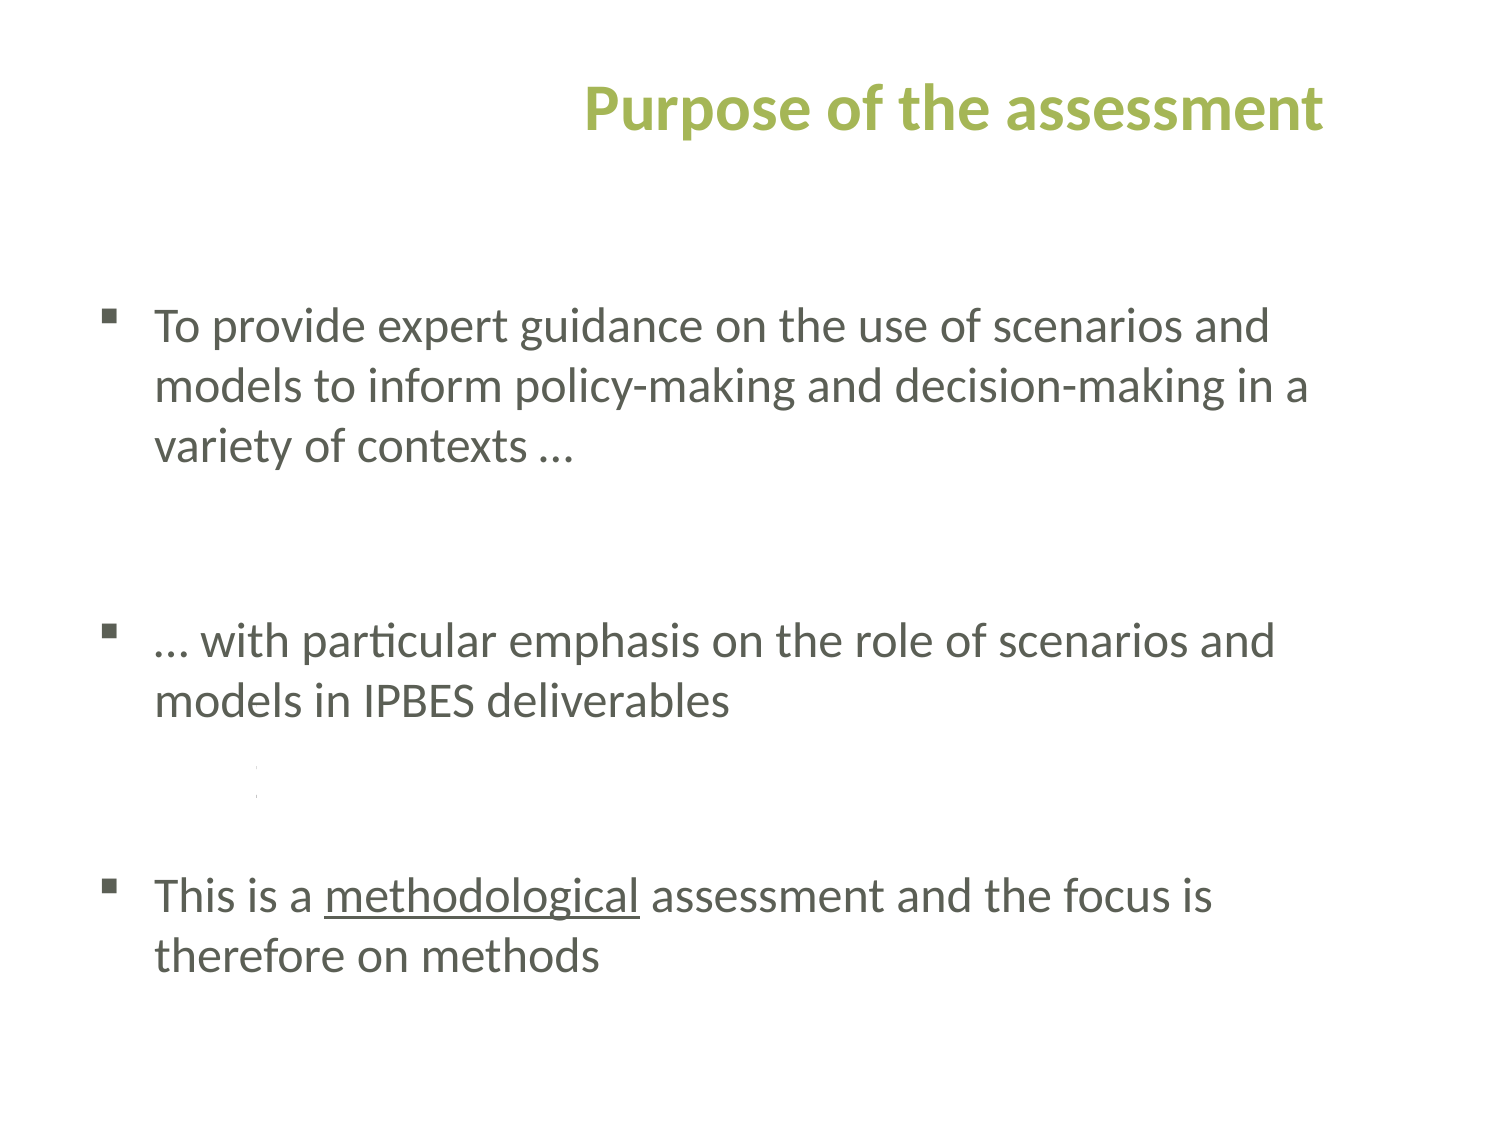

Purpose of the assessment
To provide expert guidance on the use of scenarios and models to inform policy-making and decision-making in a variety of contexts …

… with particular emphasis on the role of scenarios and models in IPBES deliverables

This is a methodological assessment and the focus is therefore on methods